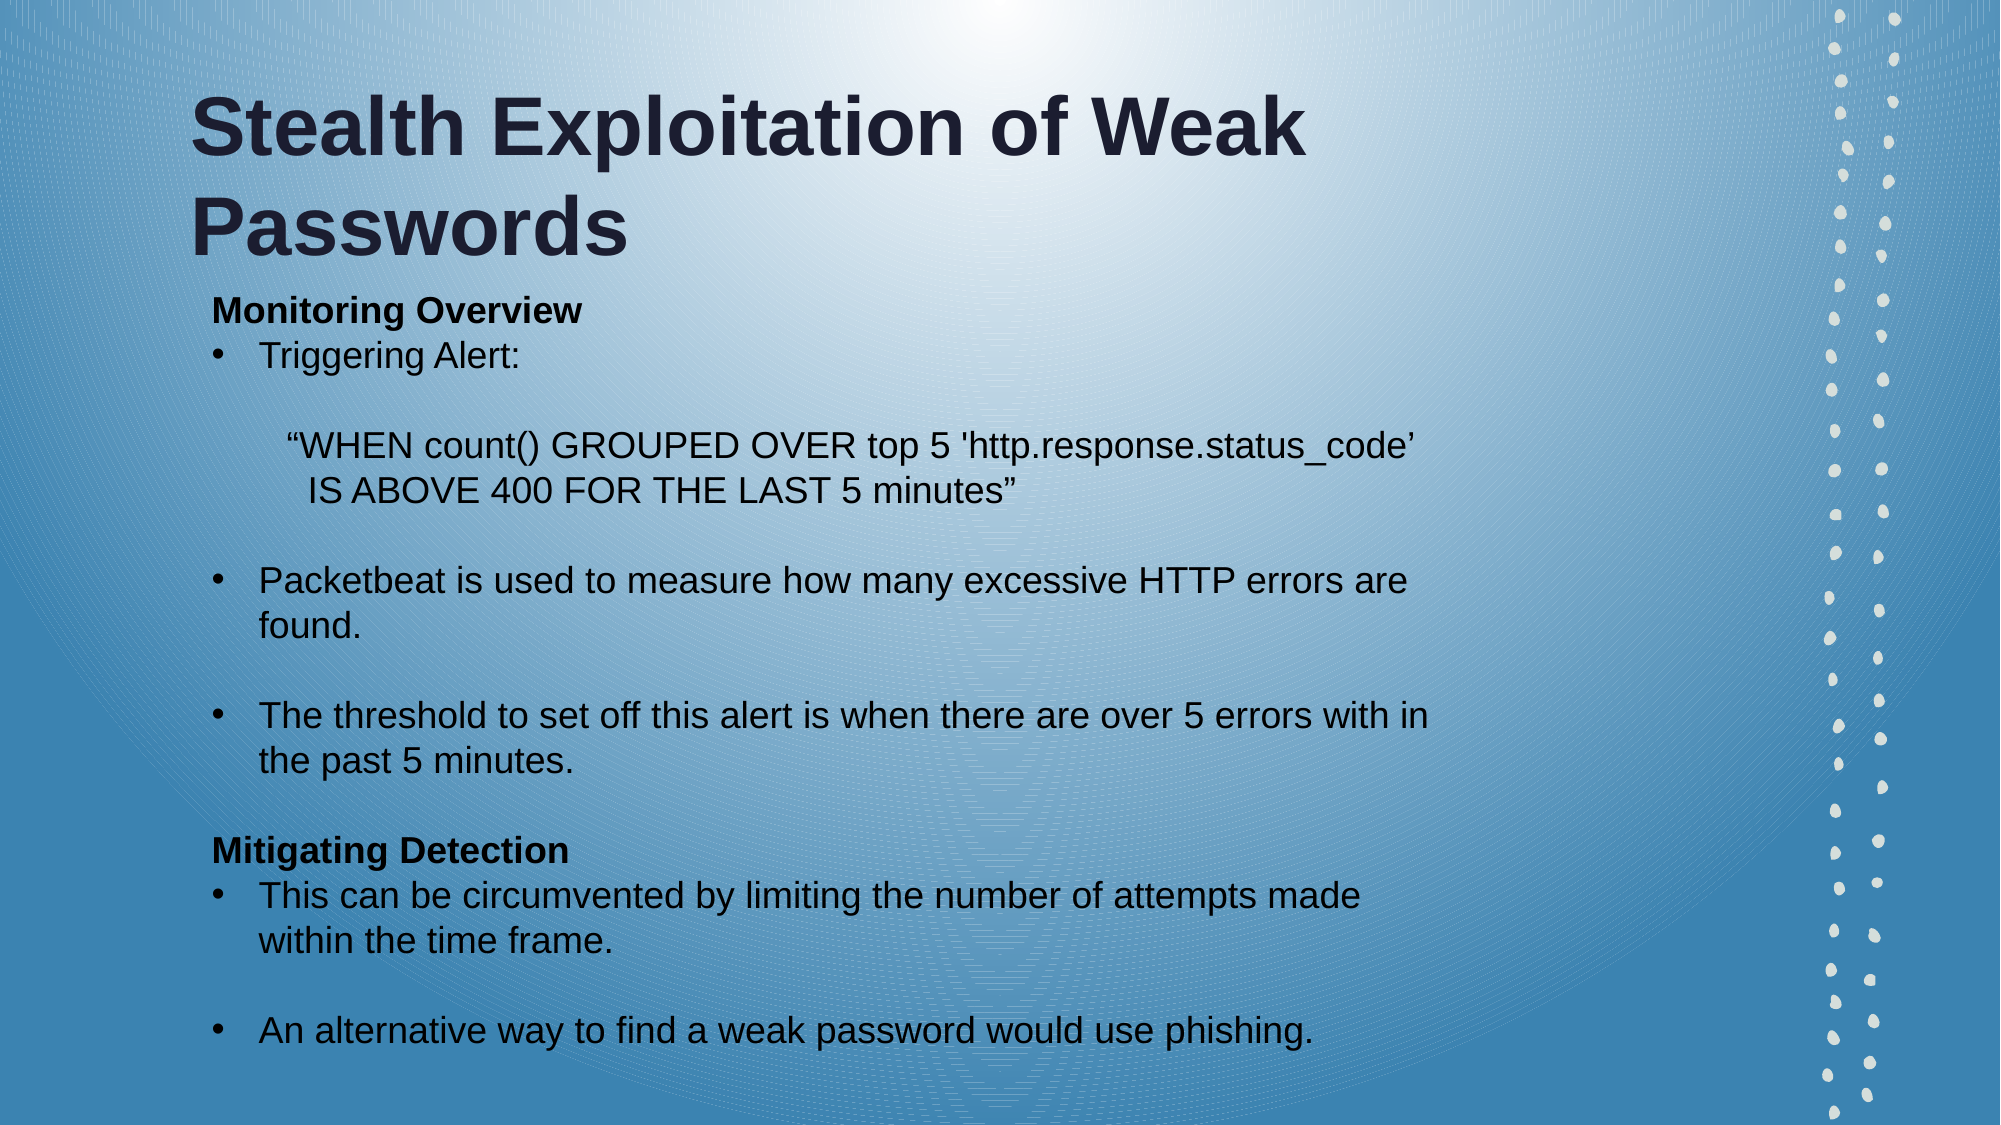

# Stealth Exploitation of Weak Passwords
Monitoring Overview
Triggering Alert:

“WHEN count() GROUPED OVER top 5 'http.response.status_code’       IS ABOVE 400 FOR THE LAST 5 minutes”

Packetbeat is used to measure how many excessive HTTP errors are found.

The threshold to set off this alert is when there are over 5 errors with in the past 5 minutes.

Mitigating Detection
This can be circumvented by limiting the number of attempts made within the time frame.

An alternative way to find a weak password would use phishing.